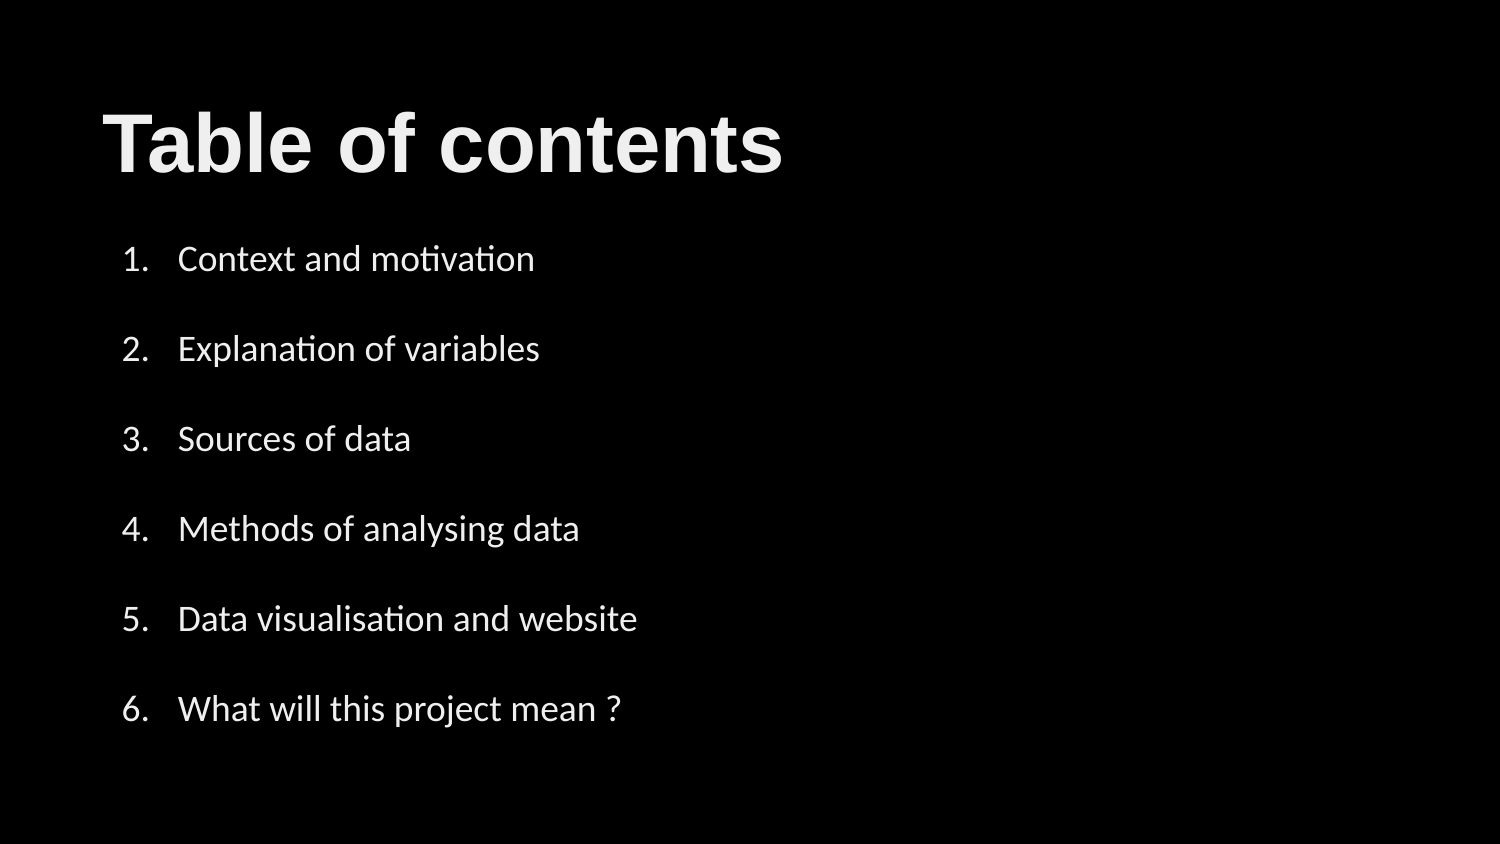

Table of contents

Context and motivation

Explanation of variables

Sources of data

Methods of analysing data

Data visualisation and website

What will this project mean ?